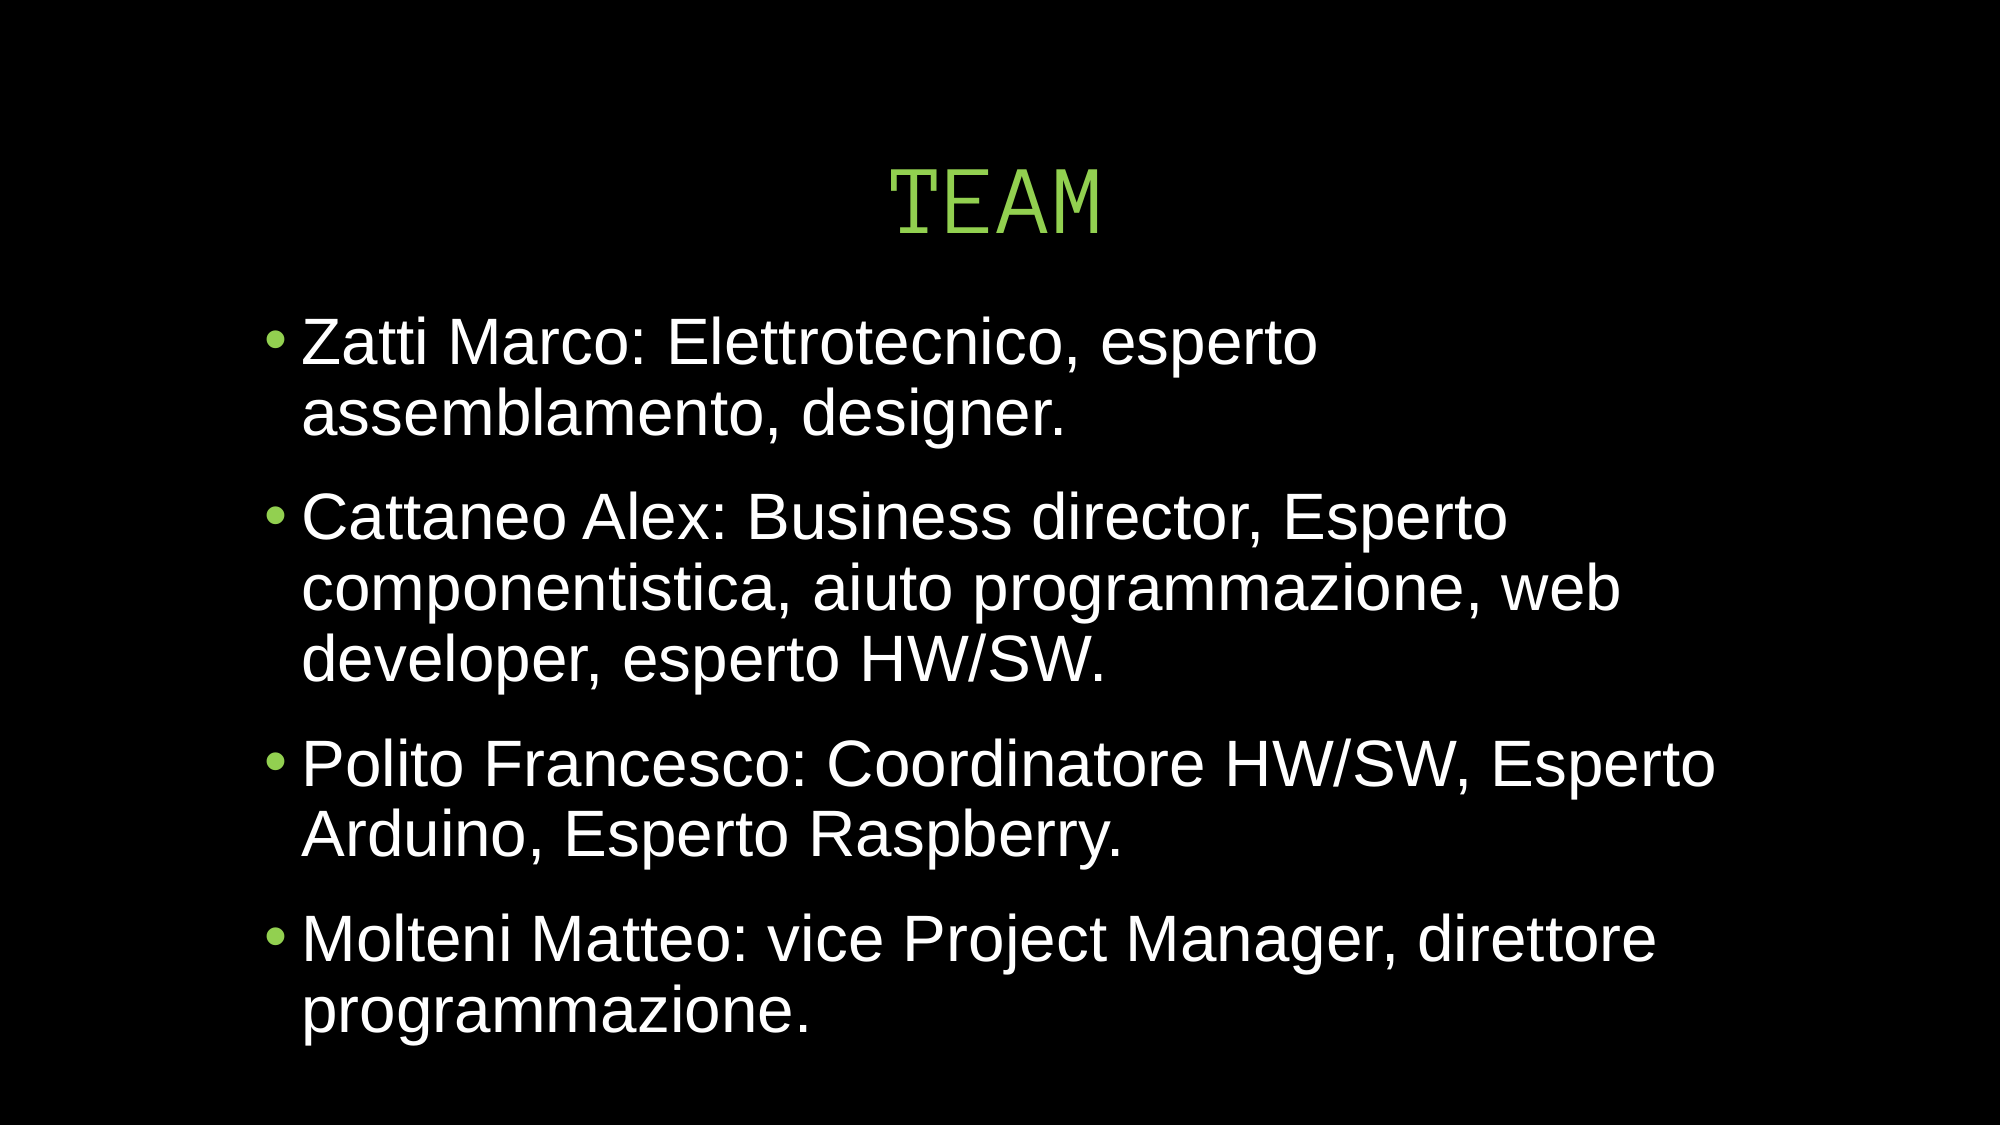

# TEAM
Zatti Marco: Elettrotecnico, esperto assemblamento, designer.
Cattaneo Alex: Business director, Esperto componentistica, aiuto programmazione, web developer, esperto HW/SW.
Polito Francesco: Coordinatore HW/SW, Esperto Arduino, Esperto Raspberry.
Molteni Matteo: vice Project Manager, direttore programmazione.